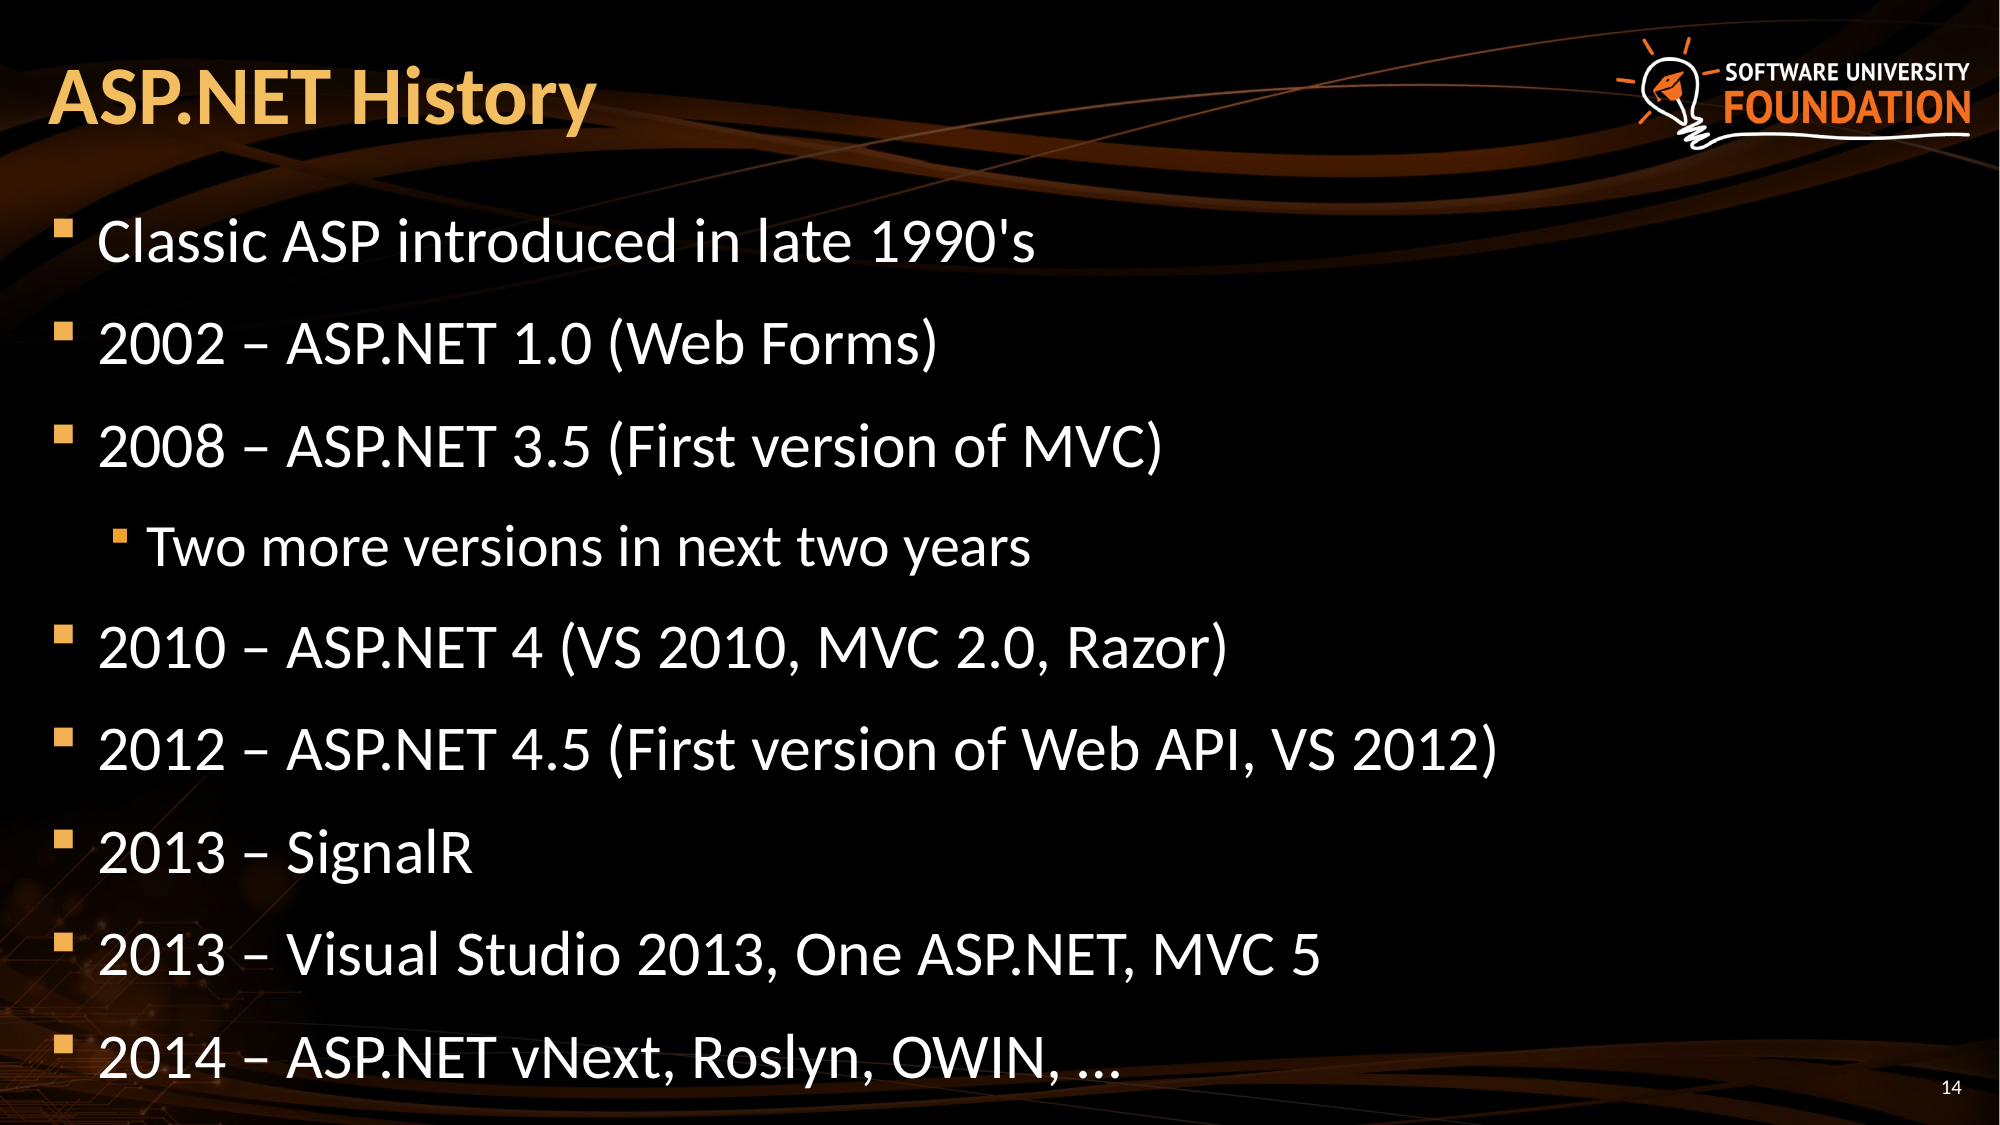

# ASP.NET History
Classic ASP introduced in late 1990's
2002 – ASP.NET 1.0 (Web Forms)
2008 – ASP.NET 3.5 (First version of MVC)
Two more versions in next two years
2010 – ASP.NET 4 (VS 2010, MVC 2.0, Razor)
2012 – ASP.NET 4.5 (First version of Web API, VS 2012)
2013 – SignalR
2013 – Visual Studio 2013, One ASP.NET, MVC 5
2014 – ASP.NET vNext, Roslyn, OWIN, …
14